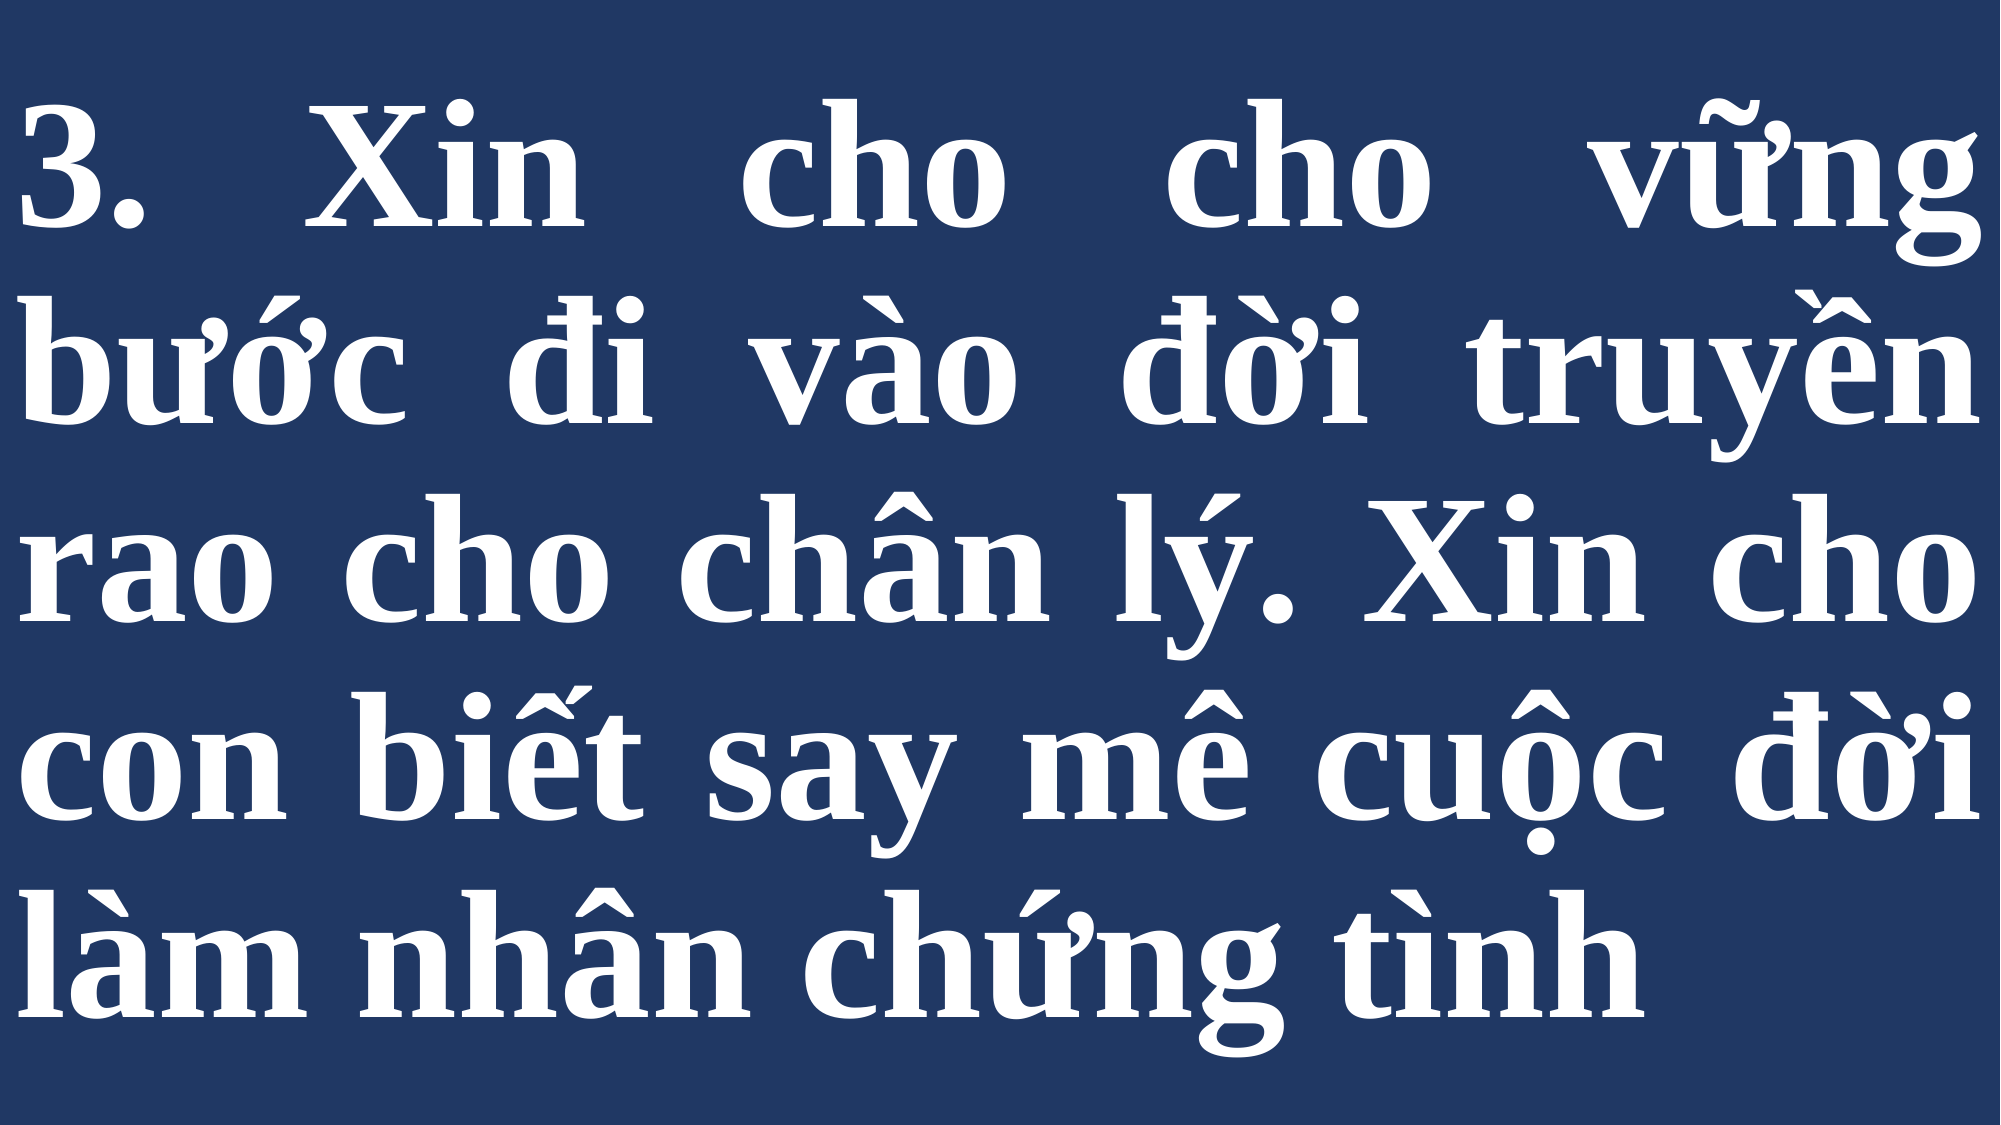

# 3. Xin cho cho vững bước đi vào đời truyền rao cho chân lý. Xin cho con biết say mê cuộc đời làm nhân chứng tình